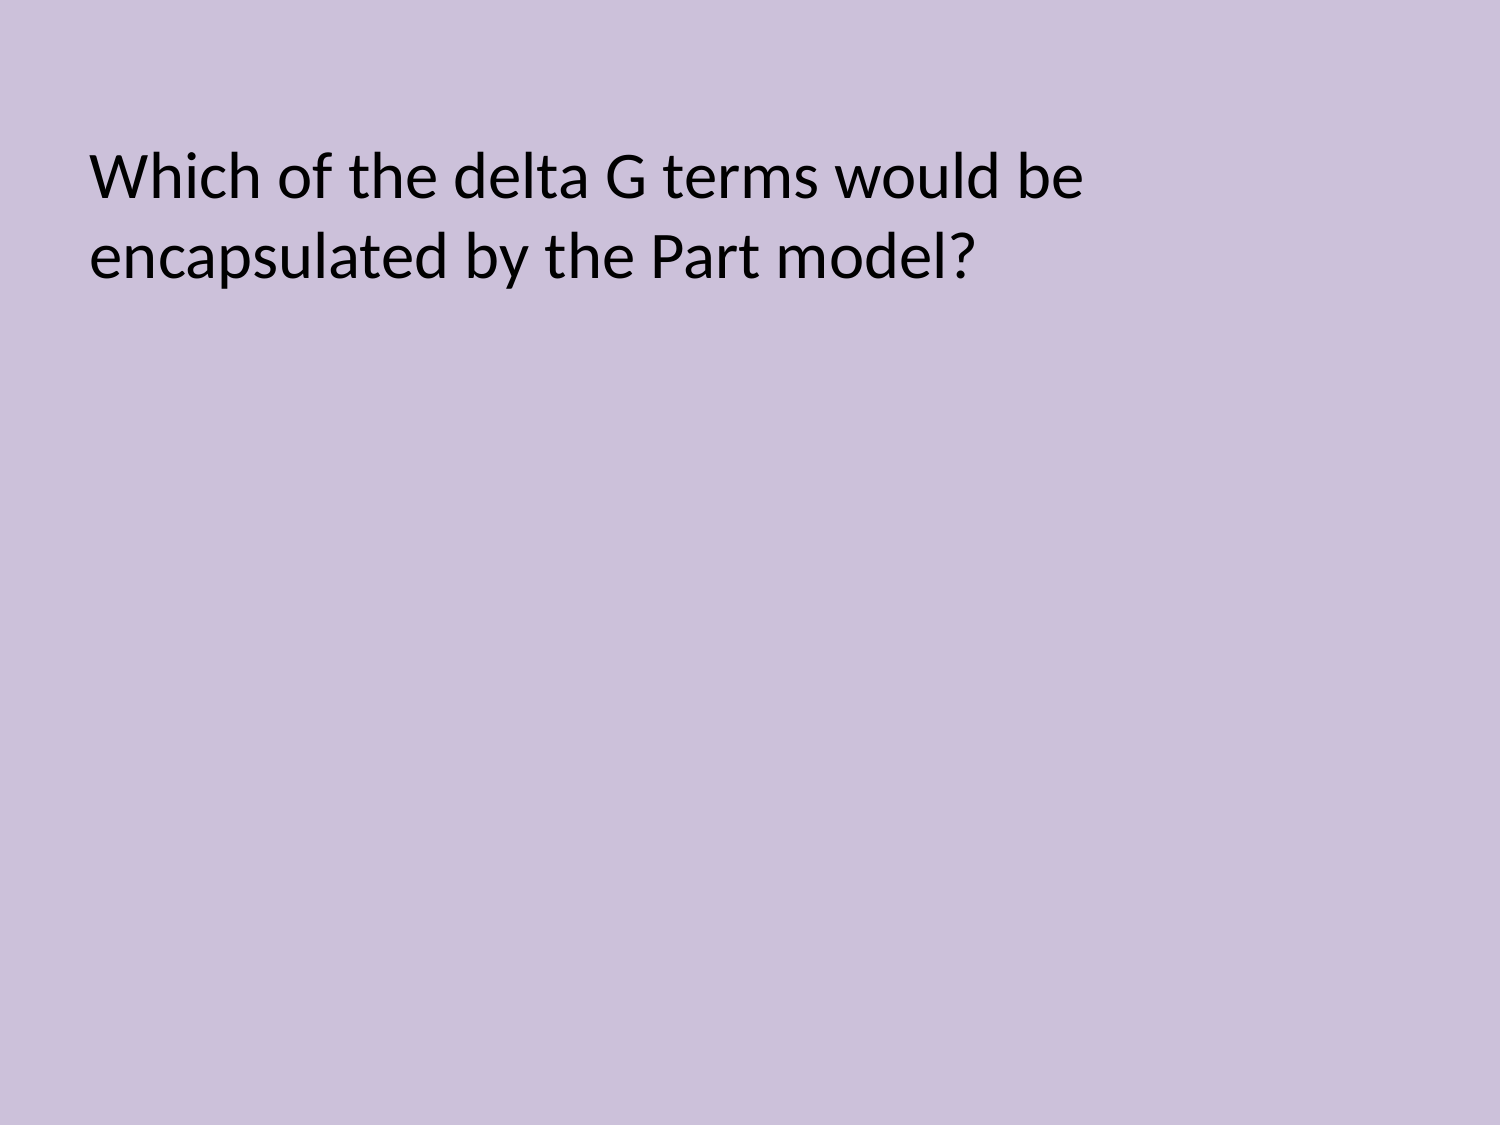

Which of the delta G terms would be encapsulated by the Part model?